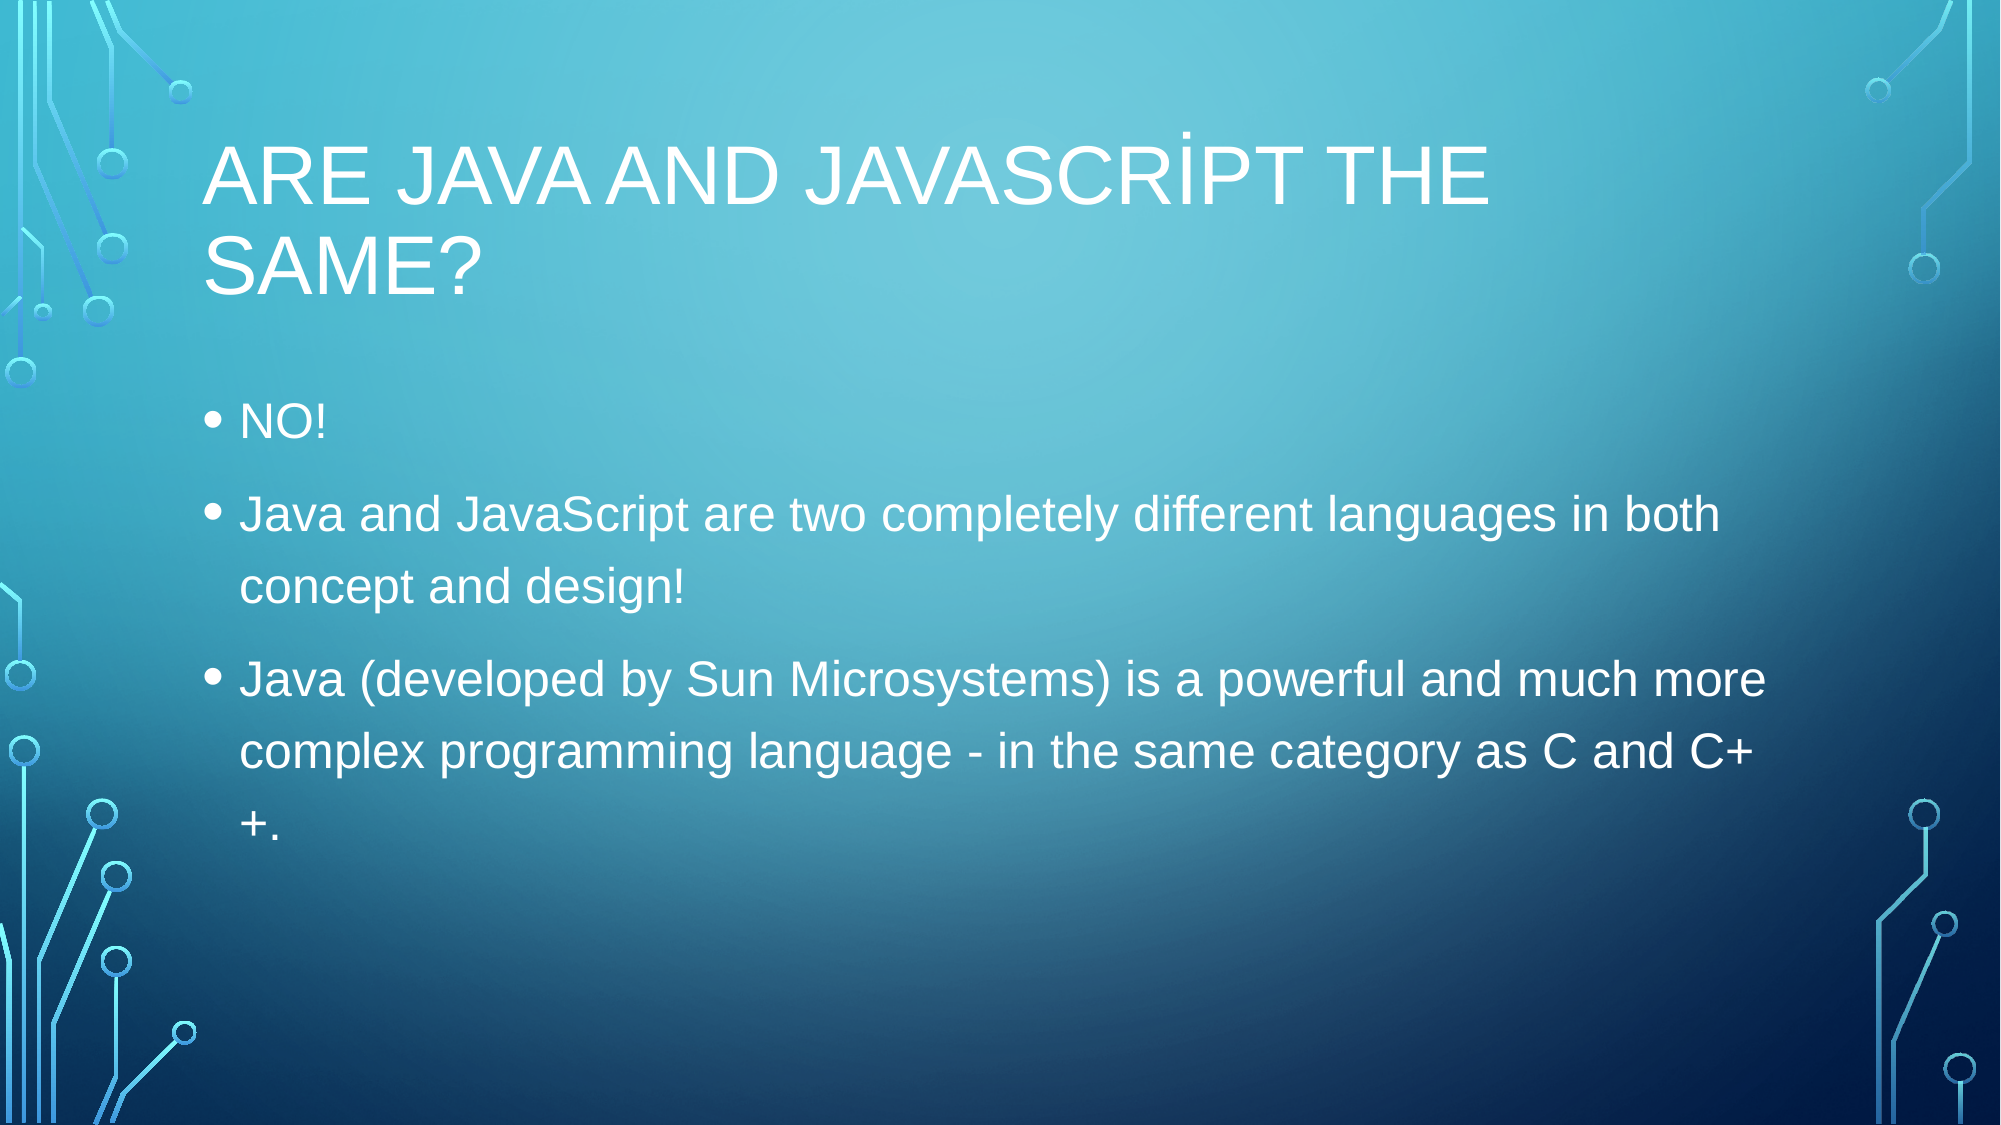

# Are Java and JavaScript the Same?
NO!
Java and JavaScript are two completely different languages in both concept and design!
Java (developed by Sun Microsystems) is a powerful and much more complex programming language - in the same category as C and C++.